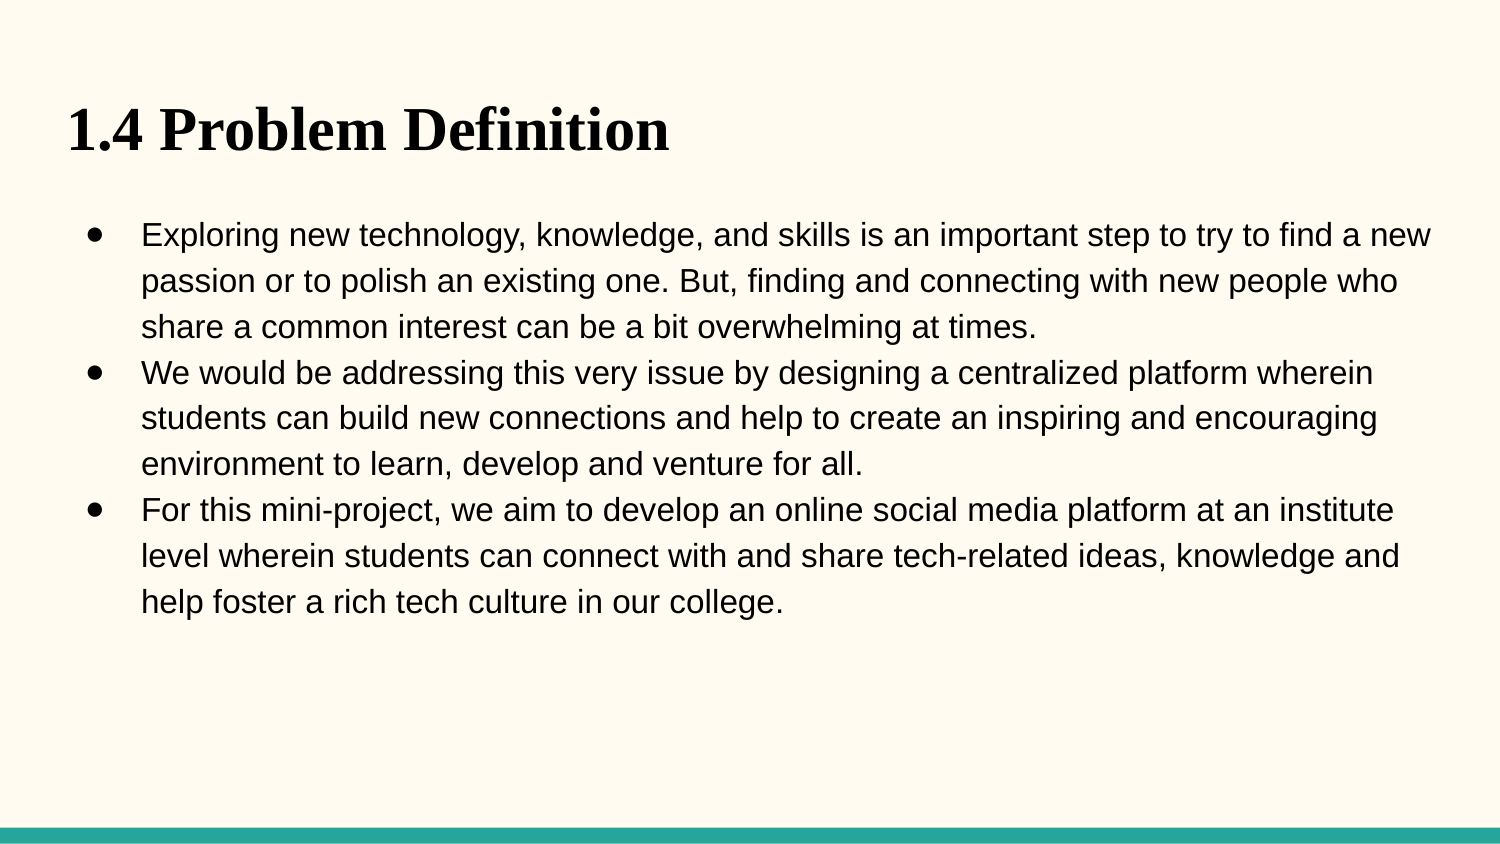

# 1.4 Problem Definition
Exploring new technology, knowledge, and skills is an important step to try to find a new passion or to polish an existing one. But, finding and connecting with new people who share a common interest can be a bit overwhelming at times.
We would be addressing this very issue by designing a centralized platform wherein students can build new connections and help to create an inspiring and encouraging environment to learn, develop and venture for all.
For this mini-project, we aim to develop an online social media platform at an institute level wherein students can connect with and share tech-related ideas, knowledge and help foster a rich tech culture in our college.